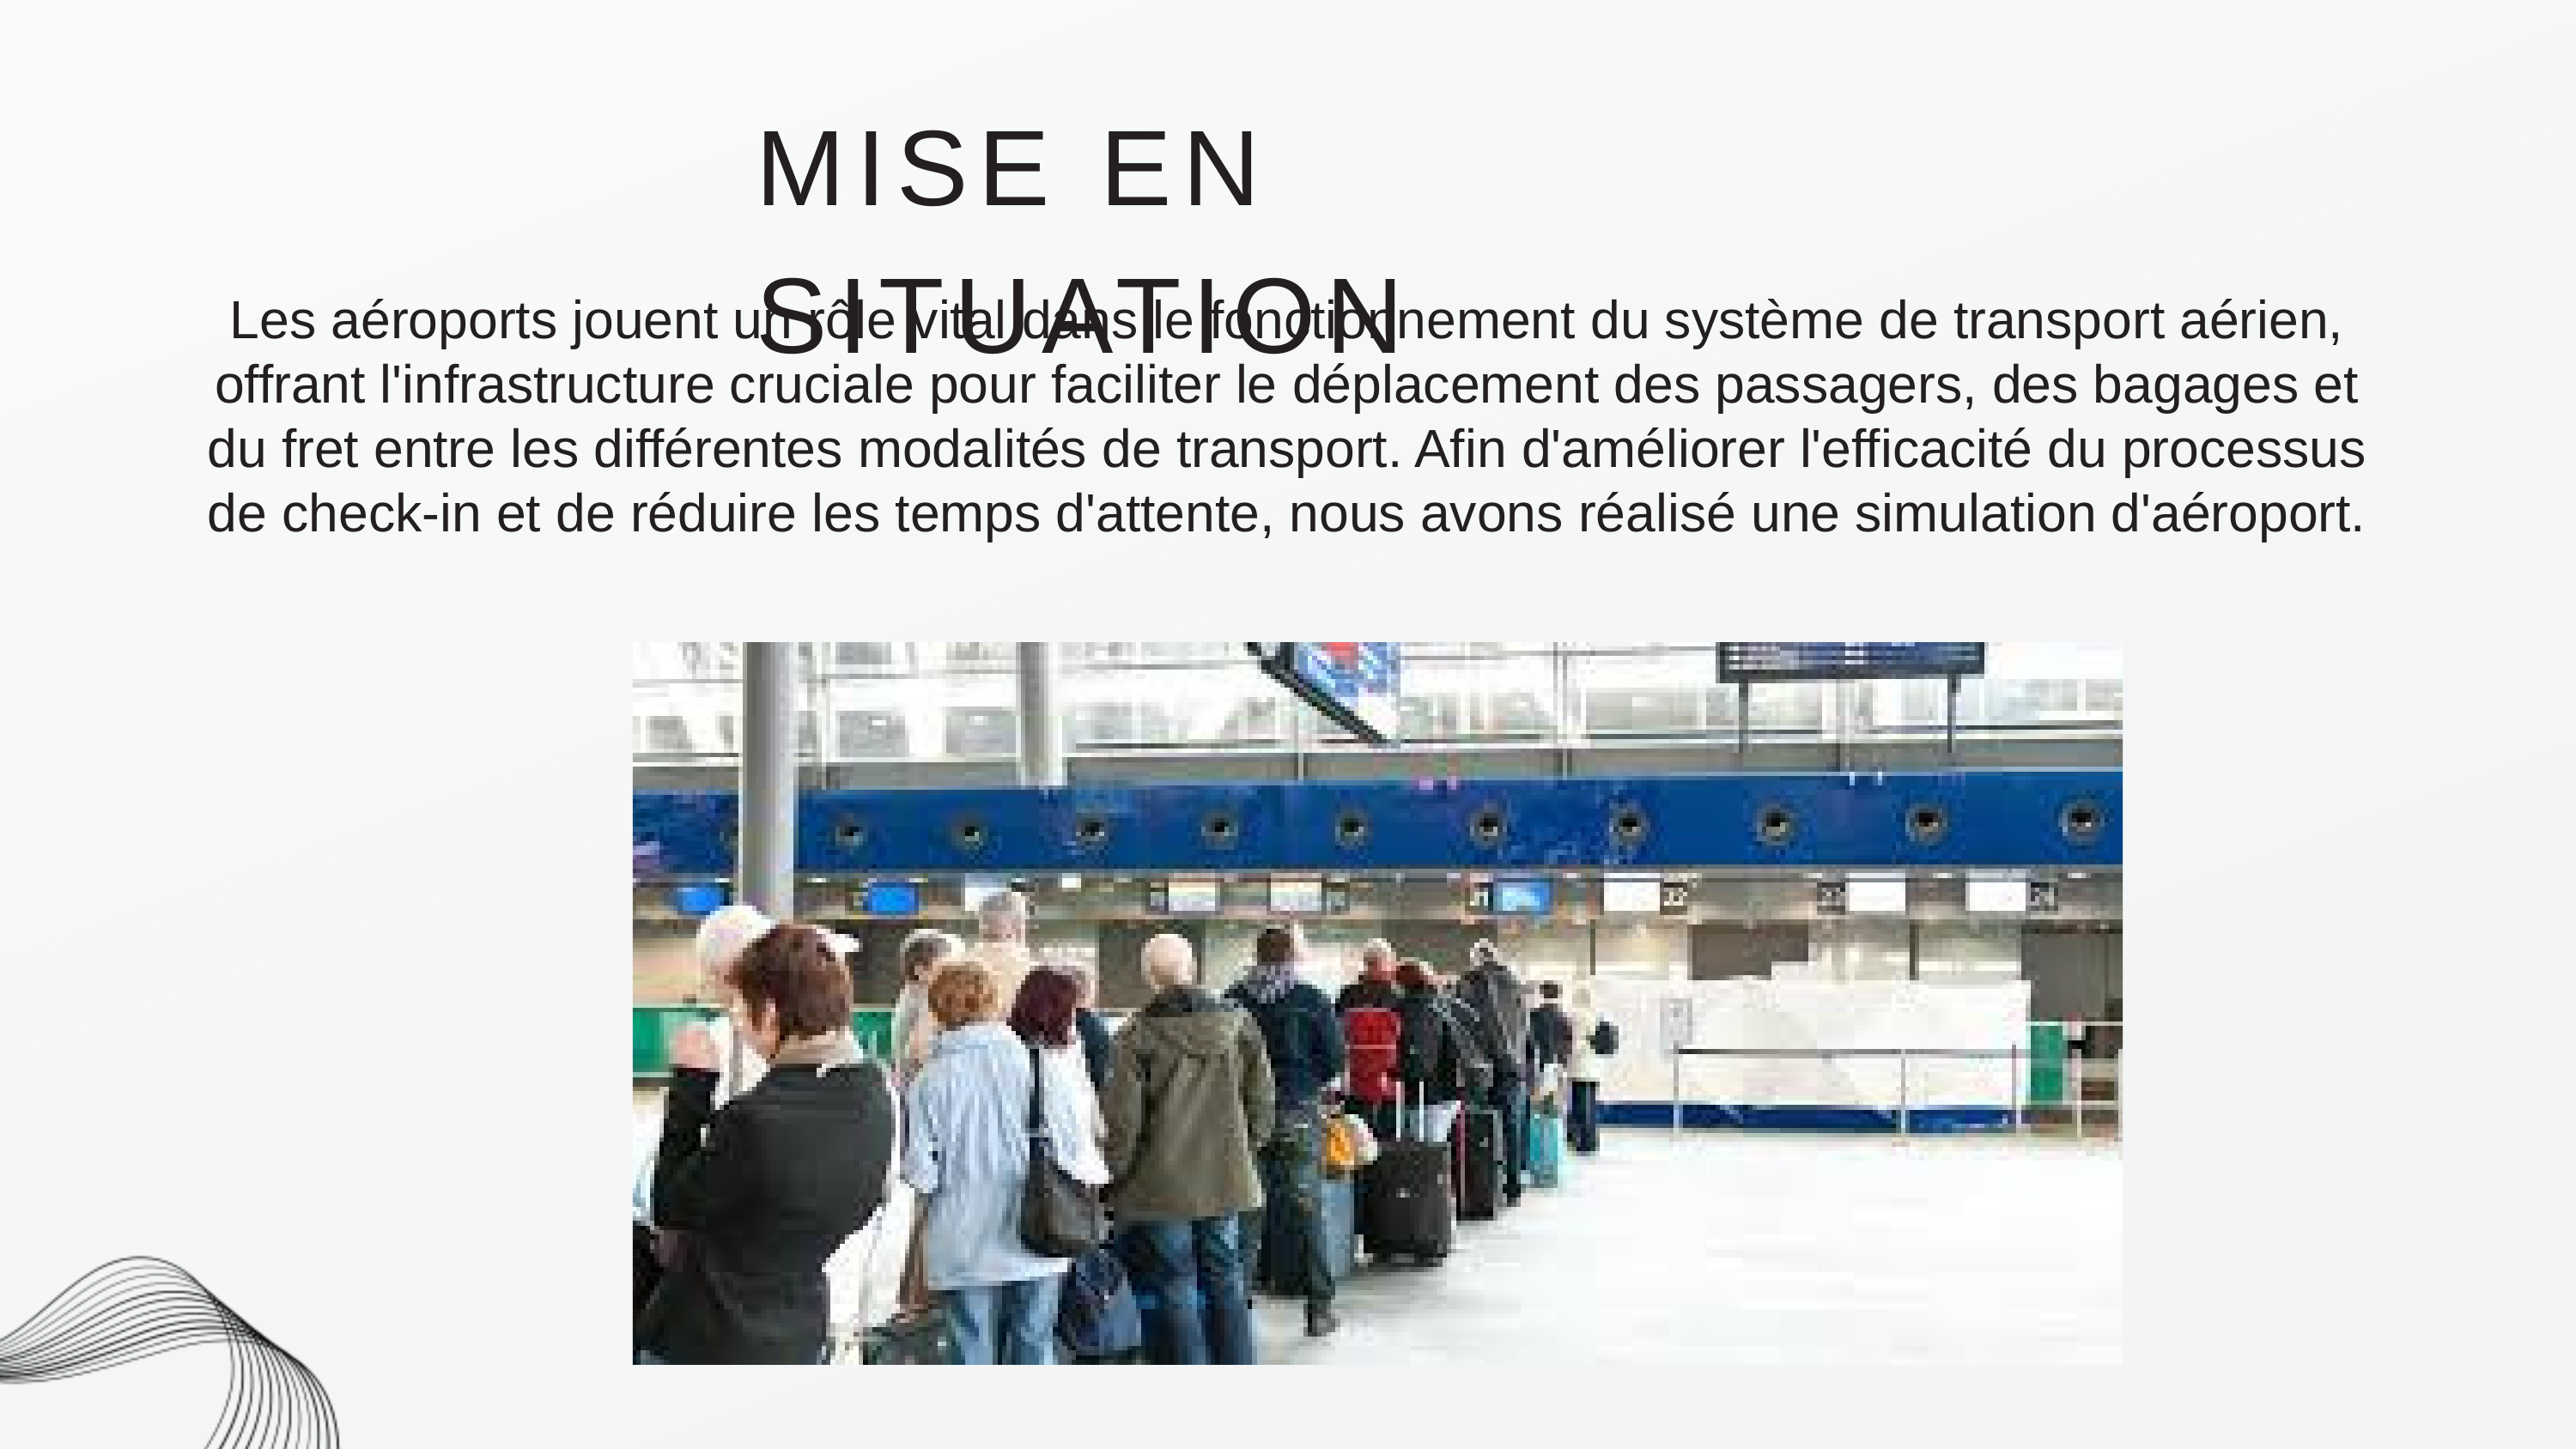

MISE EN SITUATION

Les aéroports jouent un rôle vital dans le fonctionnement du système de transport aérien, offrant l'infrastructure cruciale pour faciliter le déplacement des passagers, des bagages et du fret entre les différentes modalités de transport. Afin d'améliorer l'efficacité du processus de check-in et de réduire les temps d'attente, nous avons réalisé une simulation d'aéroport.